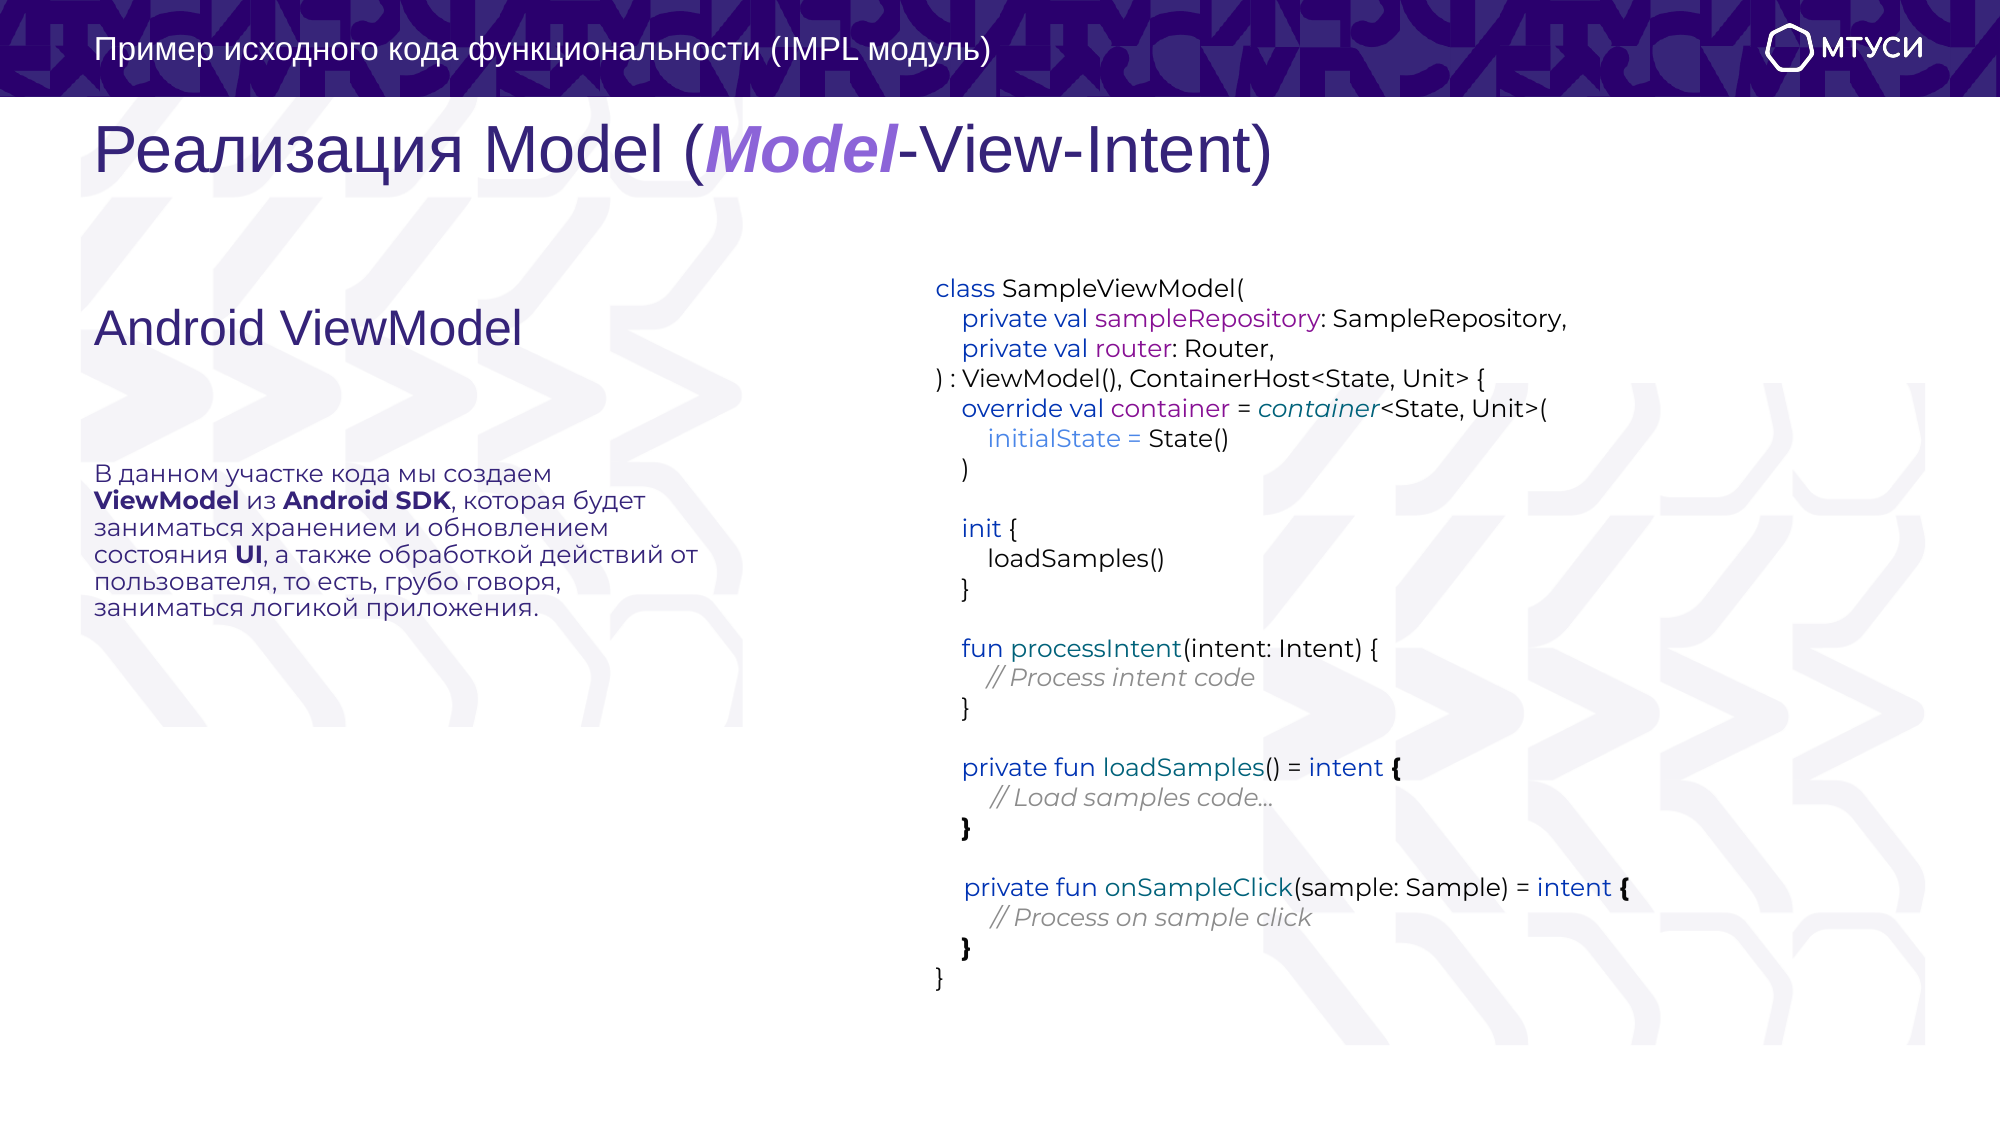

Пример исходного кода функциональности (IMPL модуль)
# Реализация Model (Model-View-Intent)
class SampleViewModel(
    private val sampleRepository: SampleRepository,
    private val router: Router,
) : ViewModel(), ContainerHost<State, Unit> {
    override val container = container<State, Unit>(
        initialState = State()
    )
    init {
        loadSamples()
    }
    fun processIntent(intent: Intent) {
        // Process intent code
    }
    private fun loadSamples() = intent {
        // Load samples code...
    }
    private fun onSampleClick(sample: Sample) = intent {
        // Process on sample click
    }
}
Android ViewModel
В данном участке кода мы создаем ViewModel из Android SDK, которая будет заниматься хранением и обновлением состояния UI, а также обработкой действий от пользователя, то есть, грубо говоря, заниматься логикой приложения.